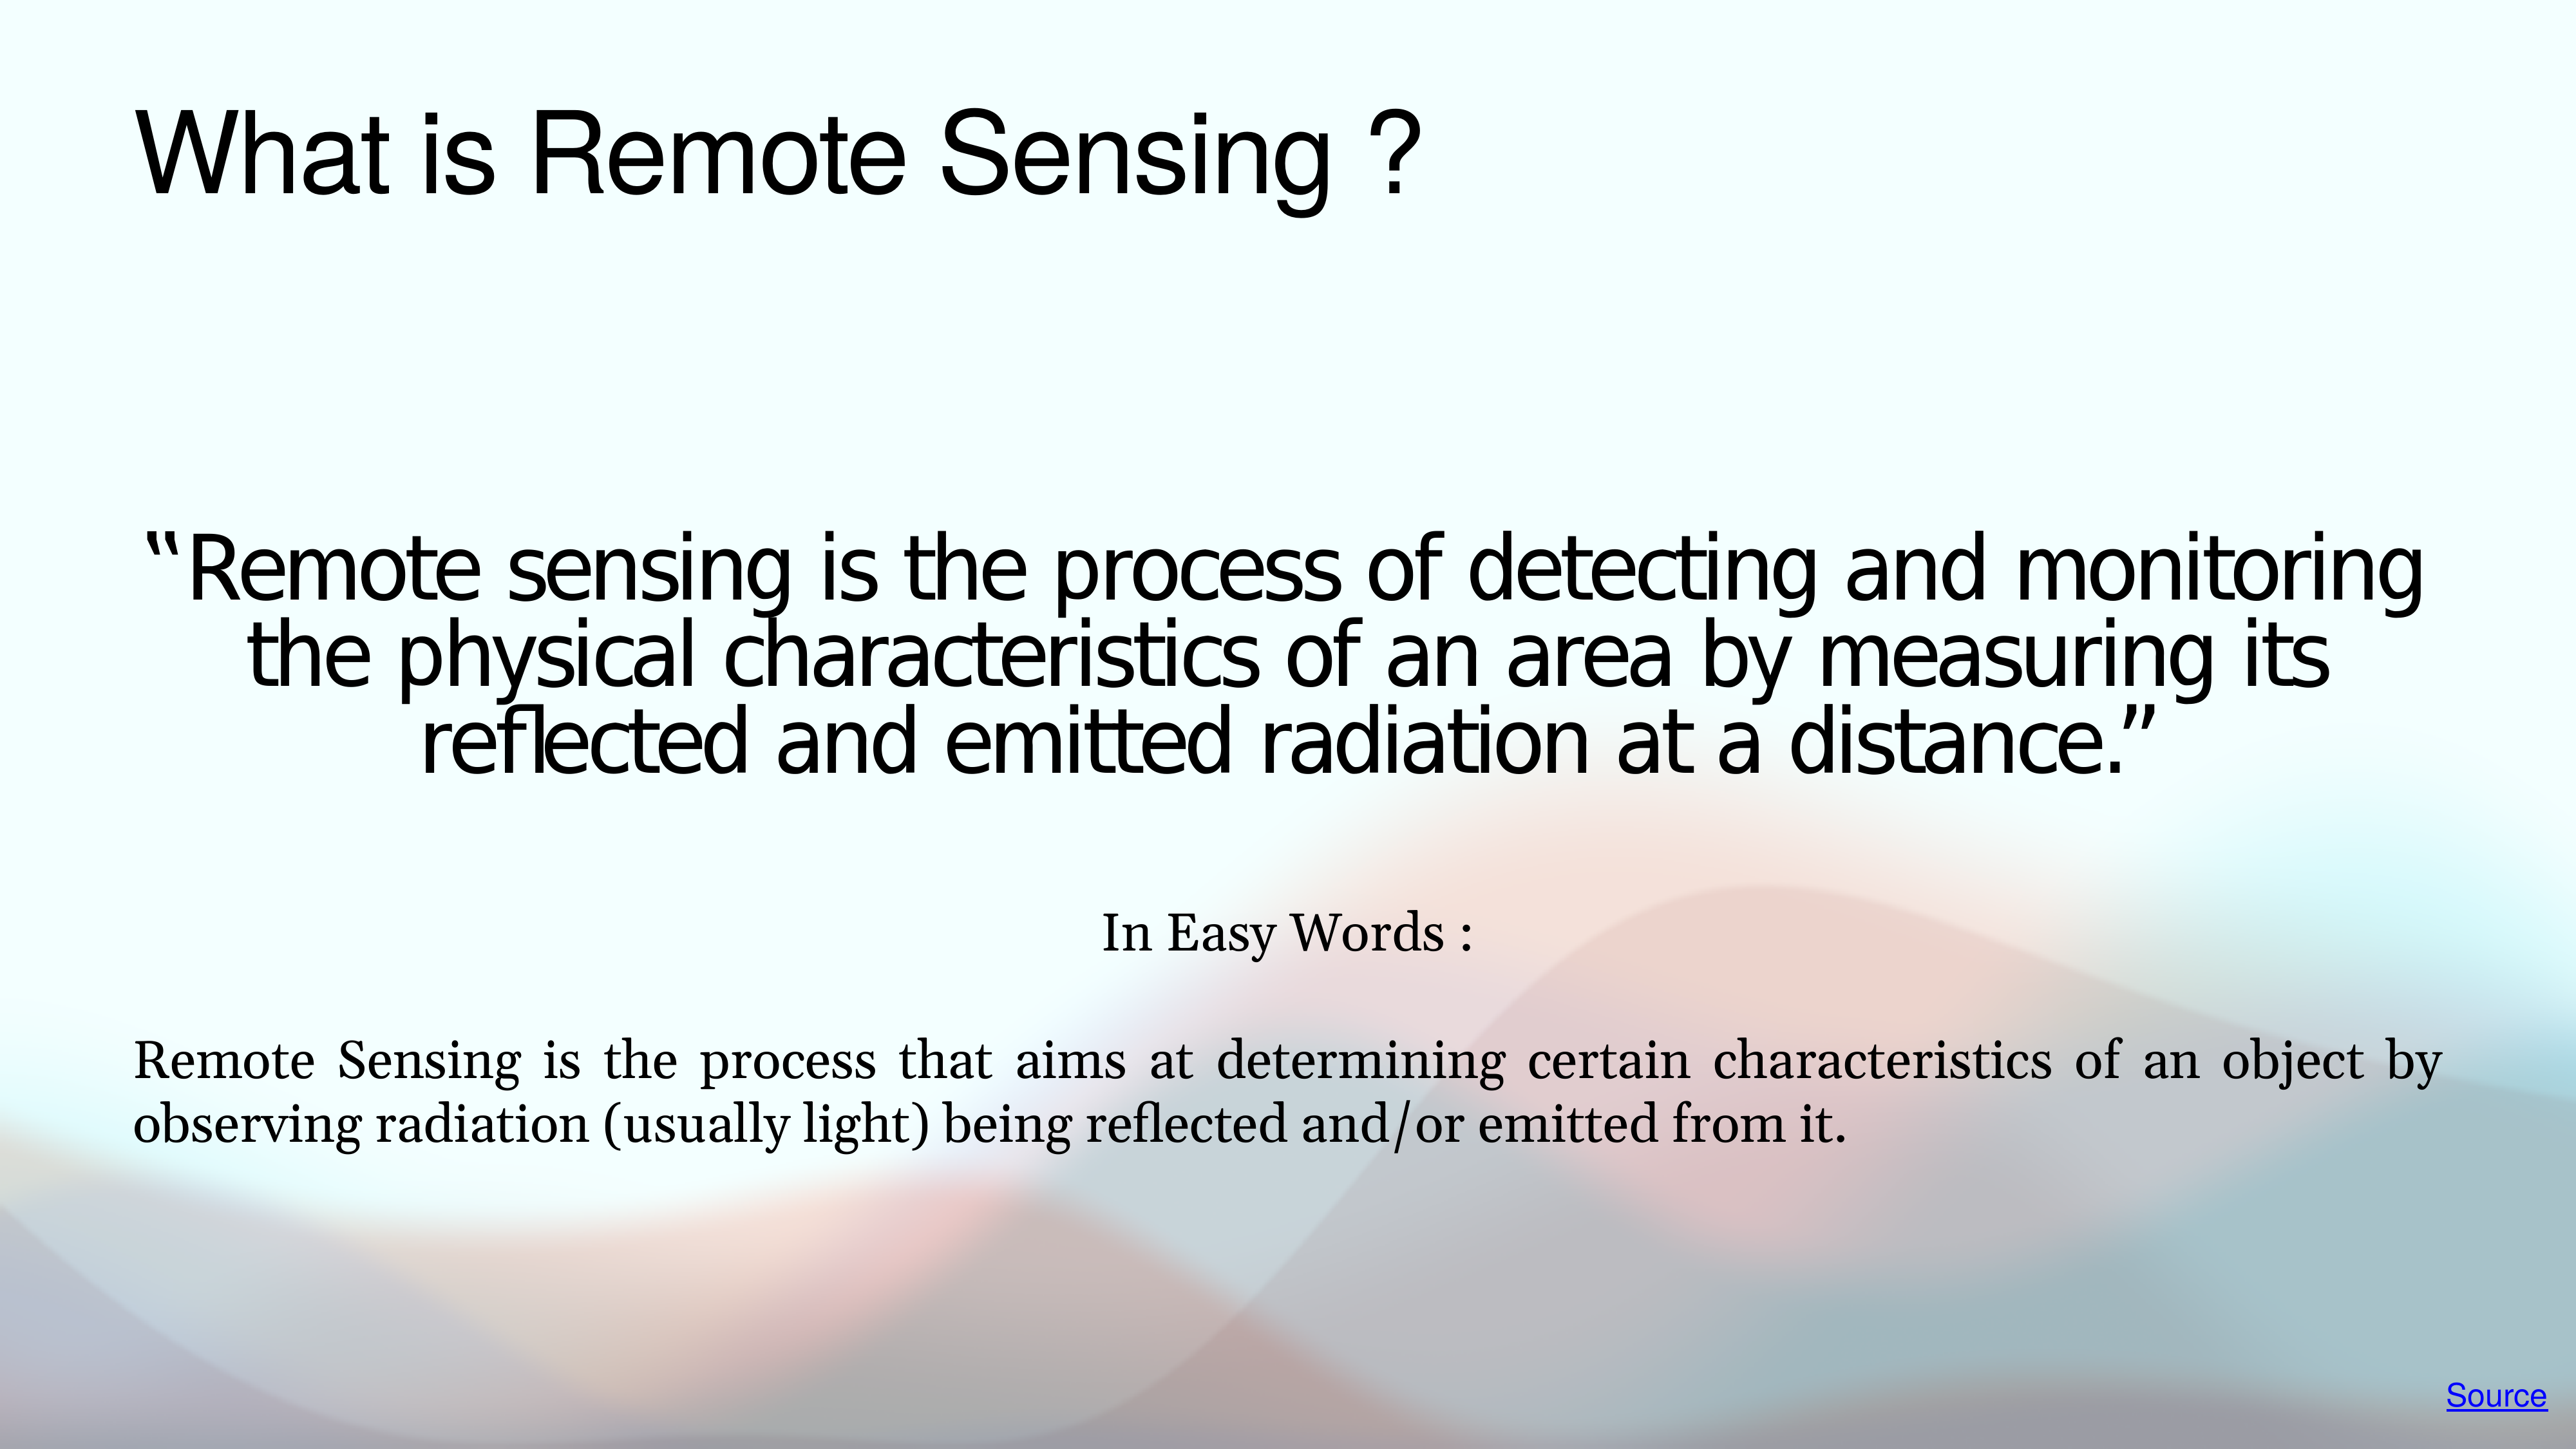

# What is Remote Sensing ?
“Remote sensing is the process of detecting and monitoring the physical characteristics of an area by measuring its reflected and emitted radiation at a distance.”
In Easy Words :

Remote Sensing is the process that aims at determining certain characteristics of an object by observing radiation (usually light) being reflected and/or emitted from it.
Source